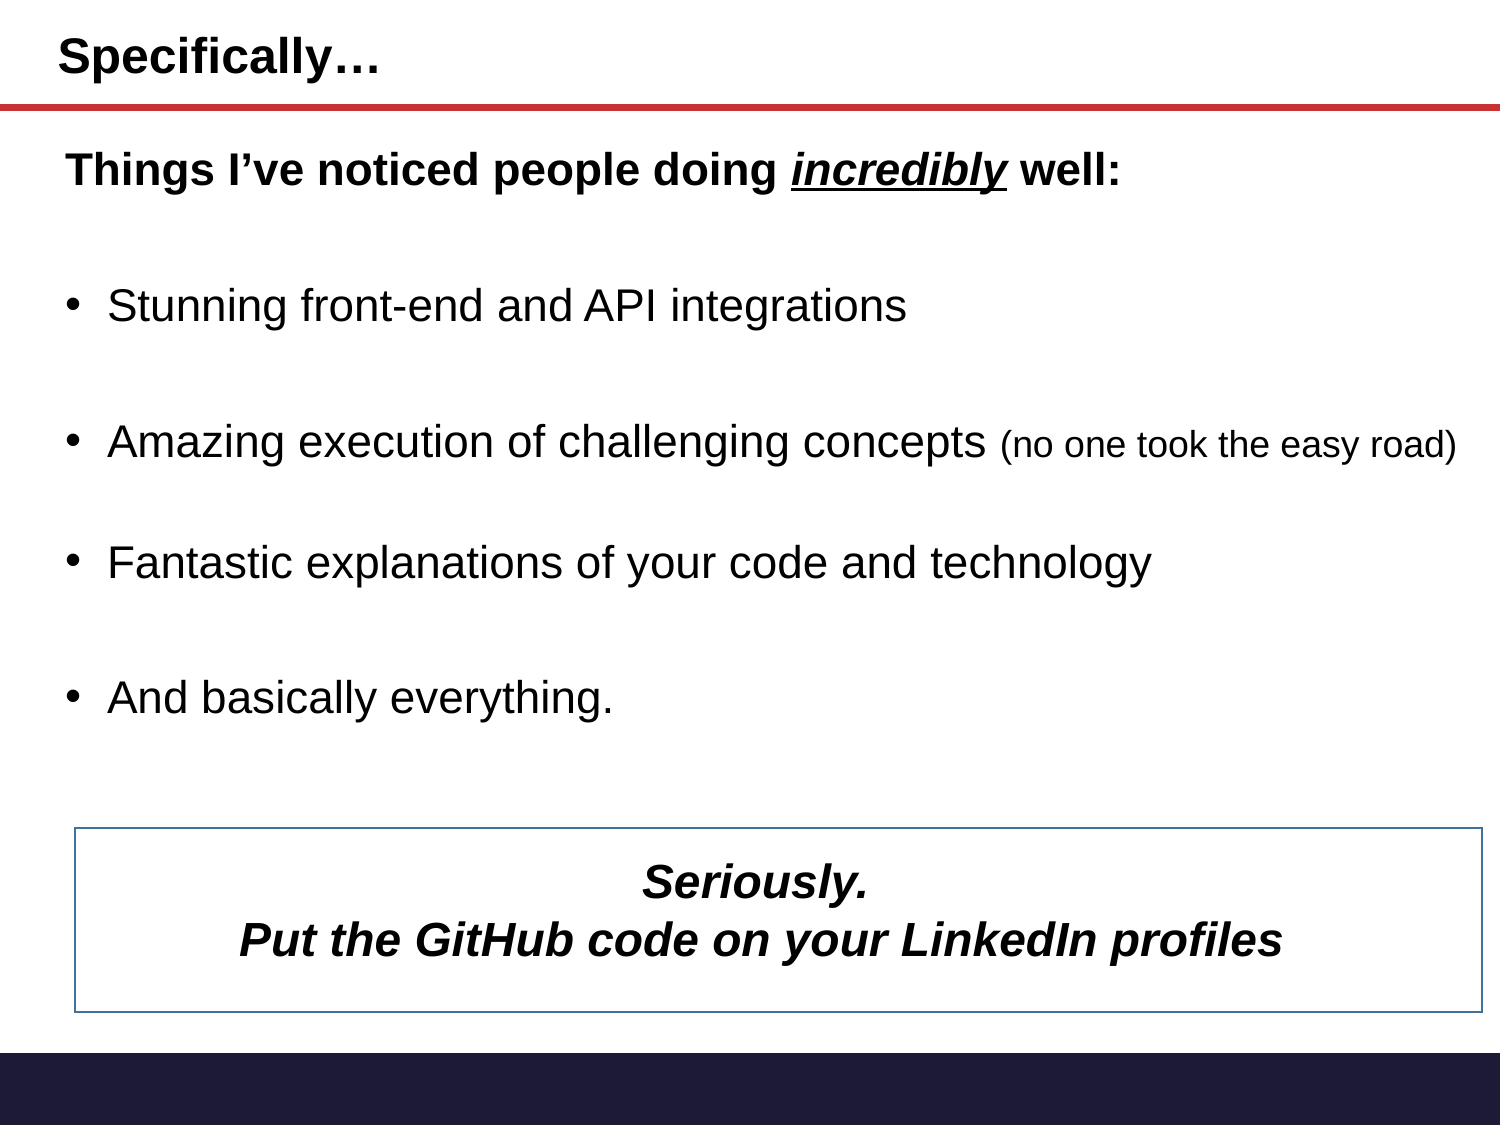

Specifically…
Things I’ve noticed people doing incredibly well:

Stunning front-end and API integrations

Amazing execution of challenging concepts (no one took the easy road)

Fantastic explanations of your code and technology

And basically everything.

Seriously.
Put the GitHub code on your LinkedIn profiles